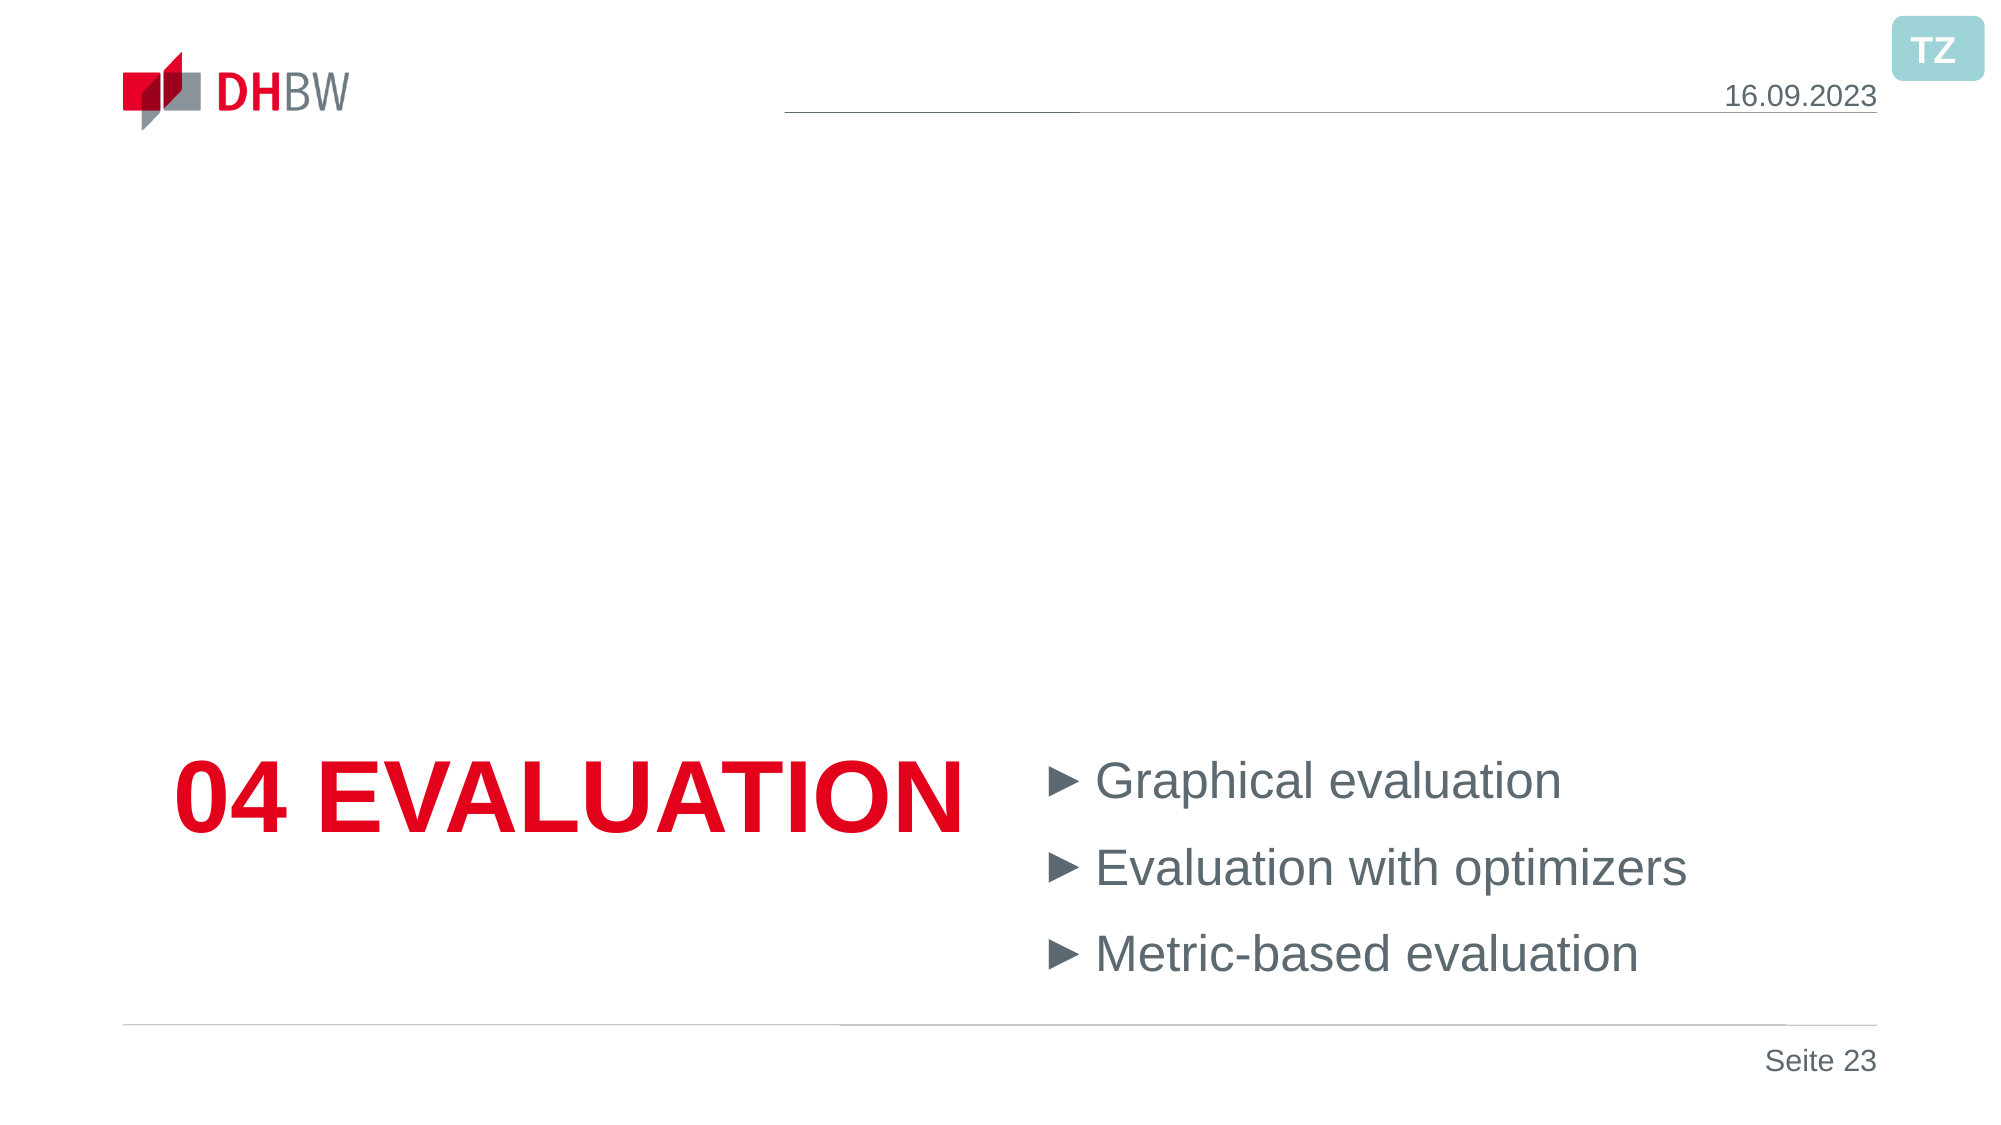

TZ
16.09.2023
# 04 EVALUATION
Graphical evaluation
Evaluation with optimizers
Metric-based evaluation
23